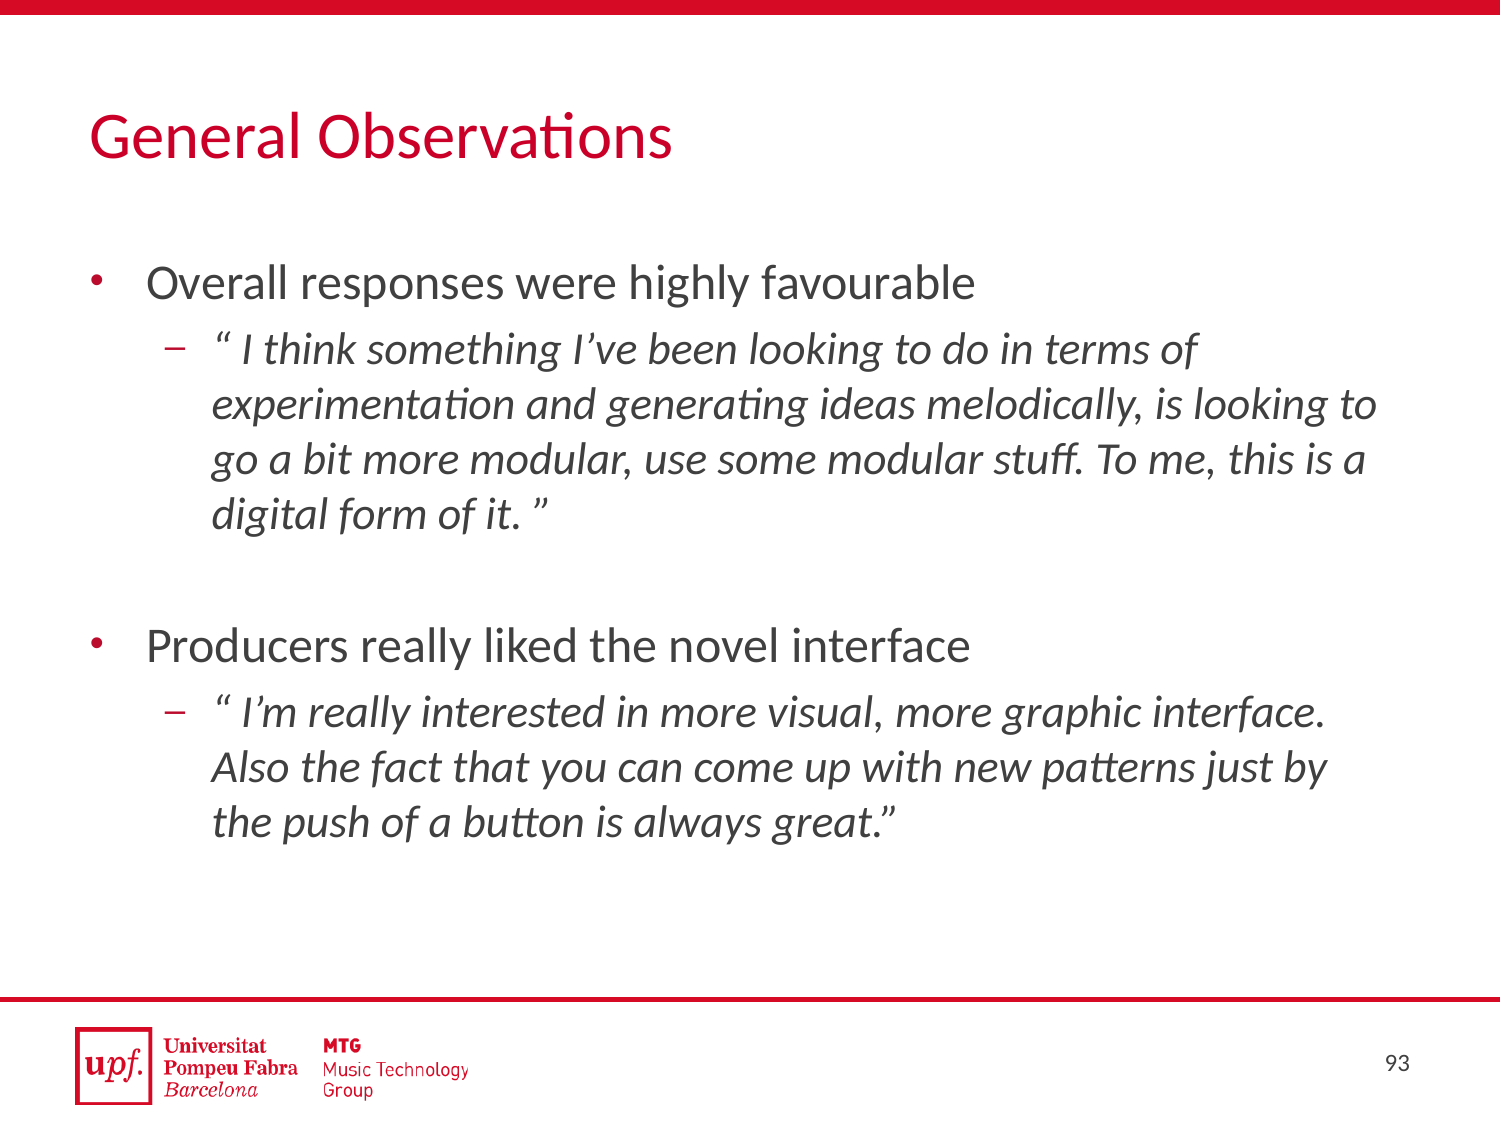

# General Observations
Overall responses were highly favourable
“ I think something I’ve been looking to do in terms of experimentation and generating ideas melodically, is looking to go a bit more modular, use some modular stuff. To me, this is a digital form of it. ”

Producers really liked the novel interface
“ I’m really interested in more visual, more graphic interface. Also the fact that you can come up with new patterns just by the push of a button is always great.”

93